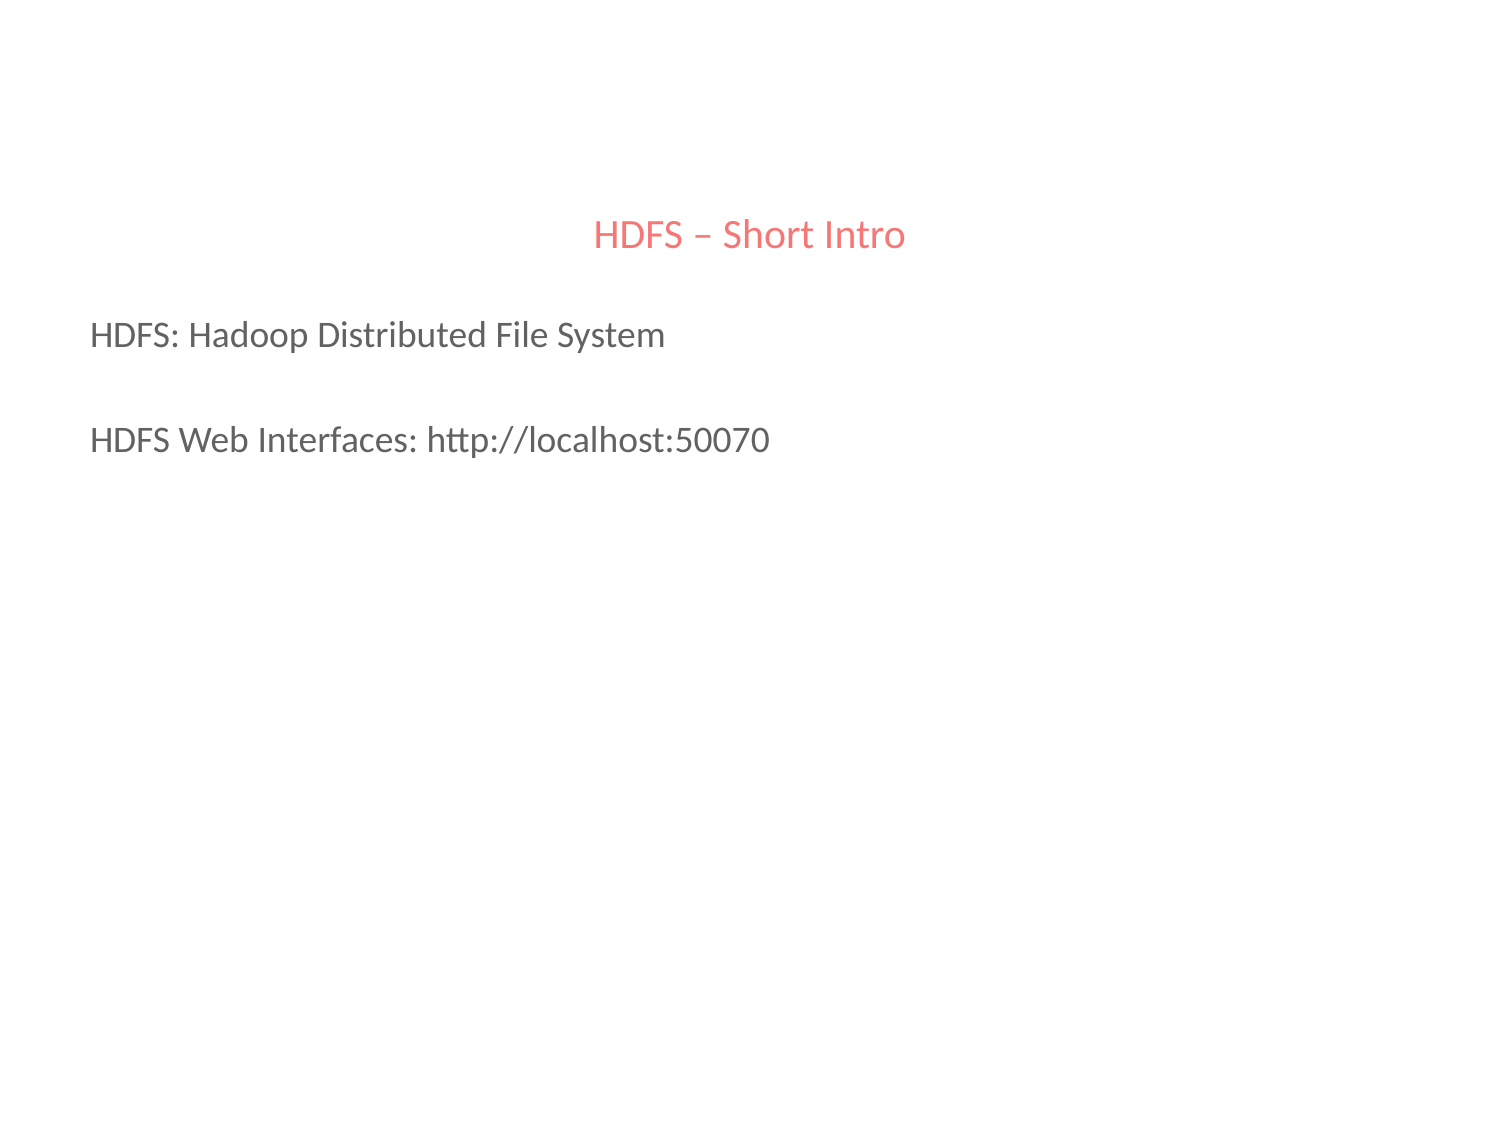

# HDFS – Short Intro
HDFS: Hadoop Distributed File System

HDFS Web Interfaces: http://localhost:50070